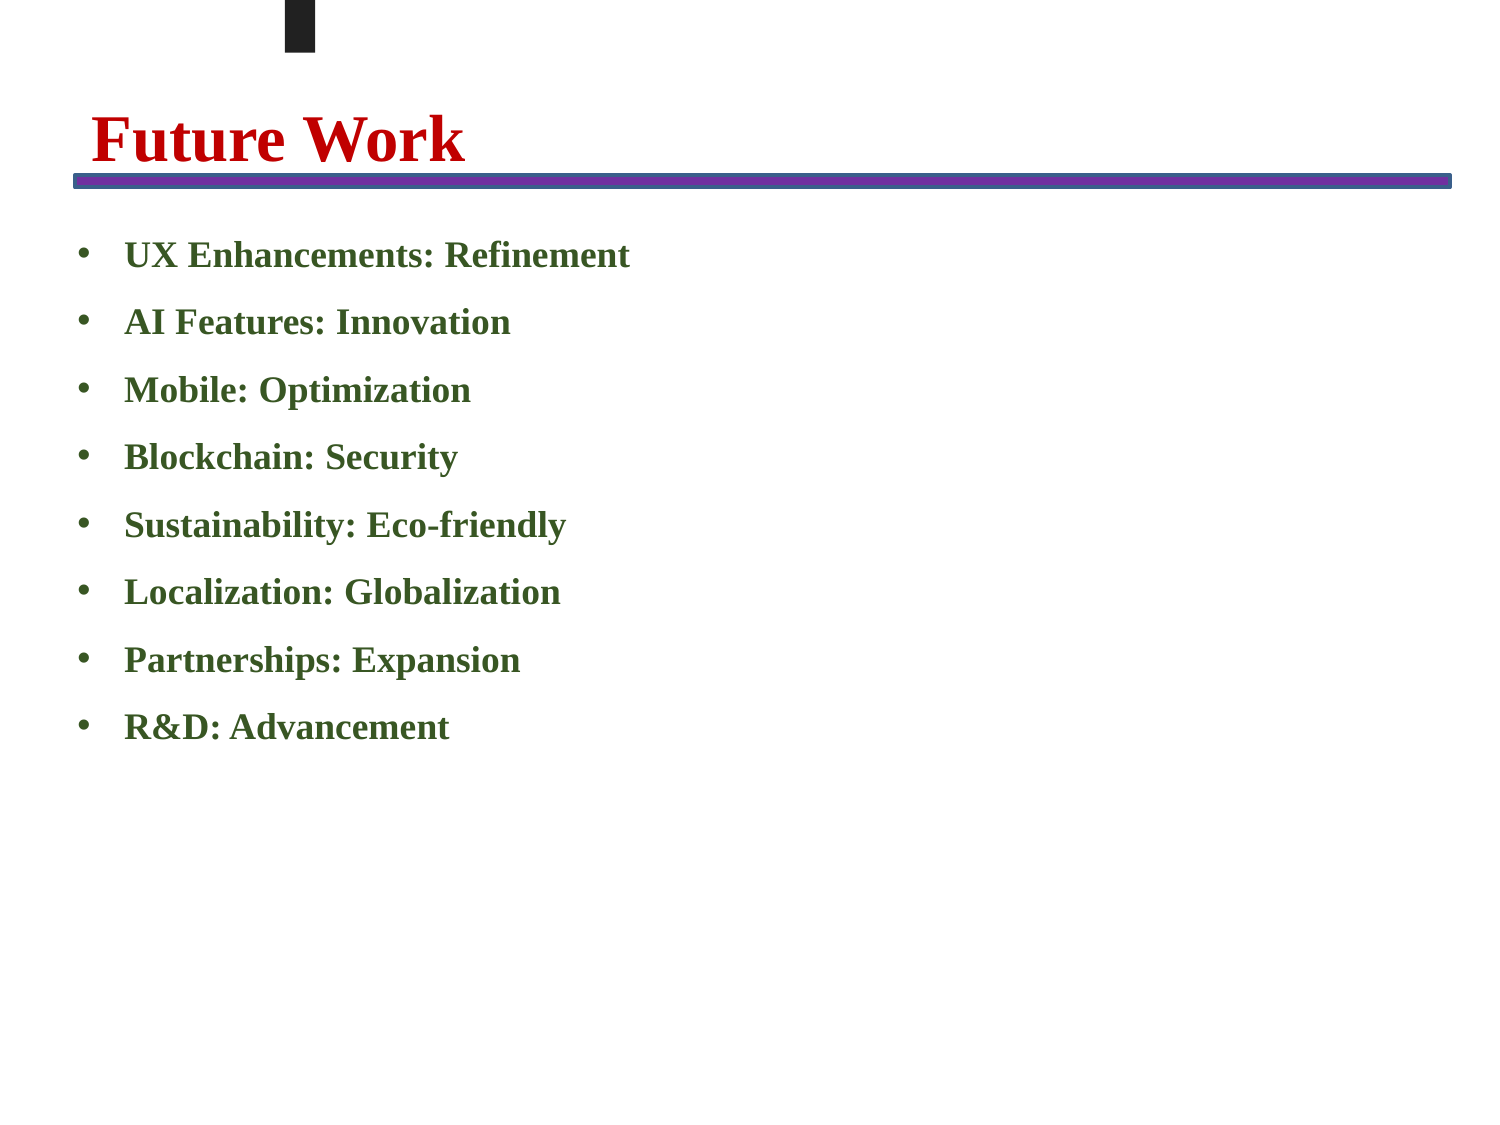

Future Work

UX Enhancements: Refinement
AI Features: Innovation
Mobile: Optimization
Blockchain: Security
Sustainability: Eco-friendly
Localization: Globalization
Partnerships: Expansion
R&D: Advancement